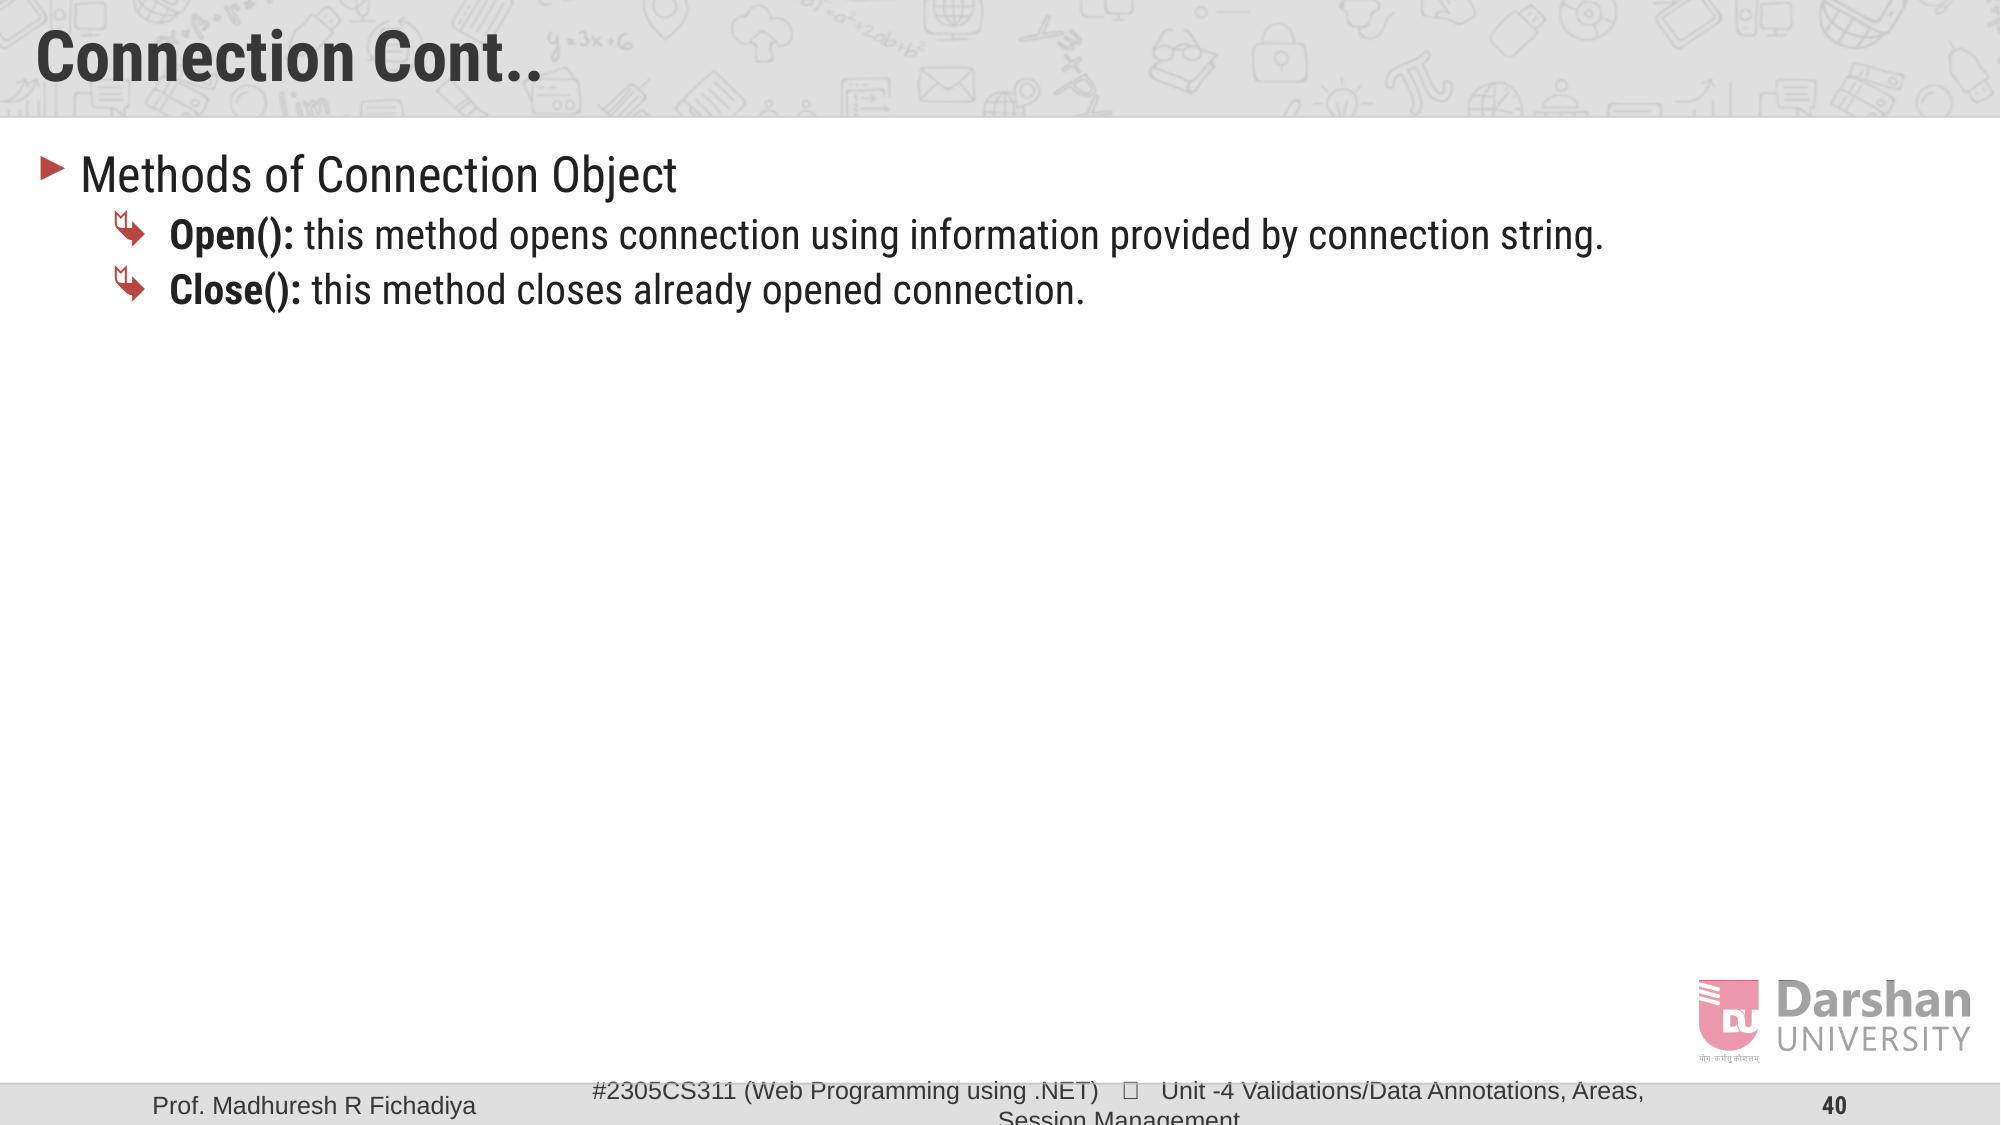

# Connection Cont..
Methods of Connection Object
Open(): this method opens connection using information provided by connection string.
Close(): this method closes already opened connection.